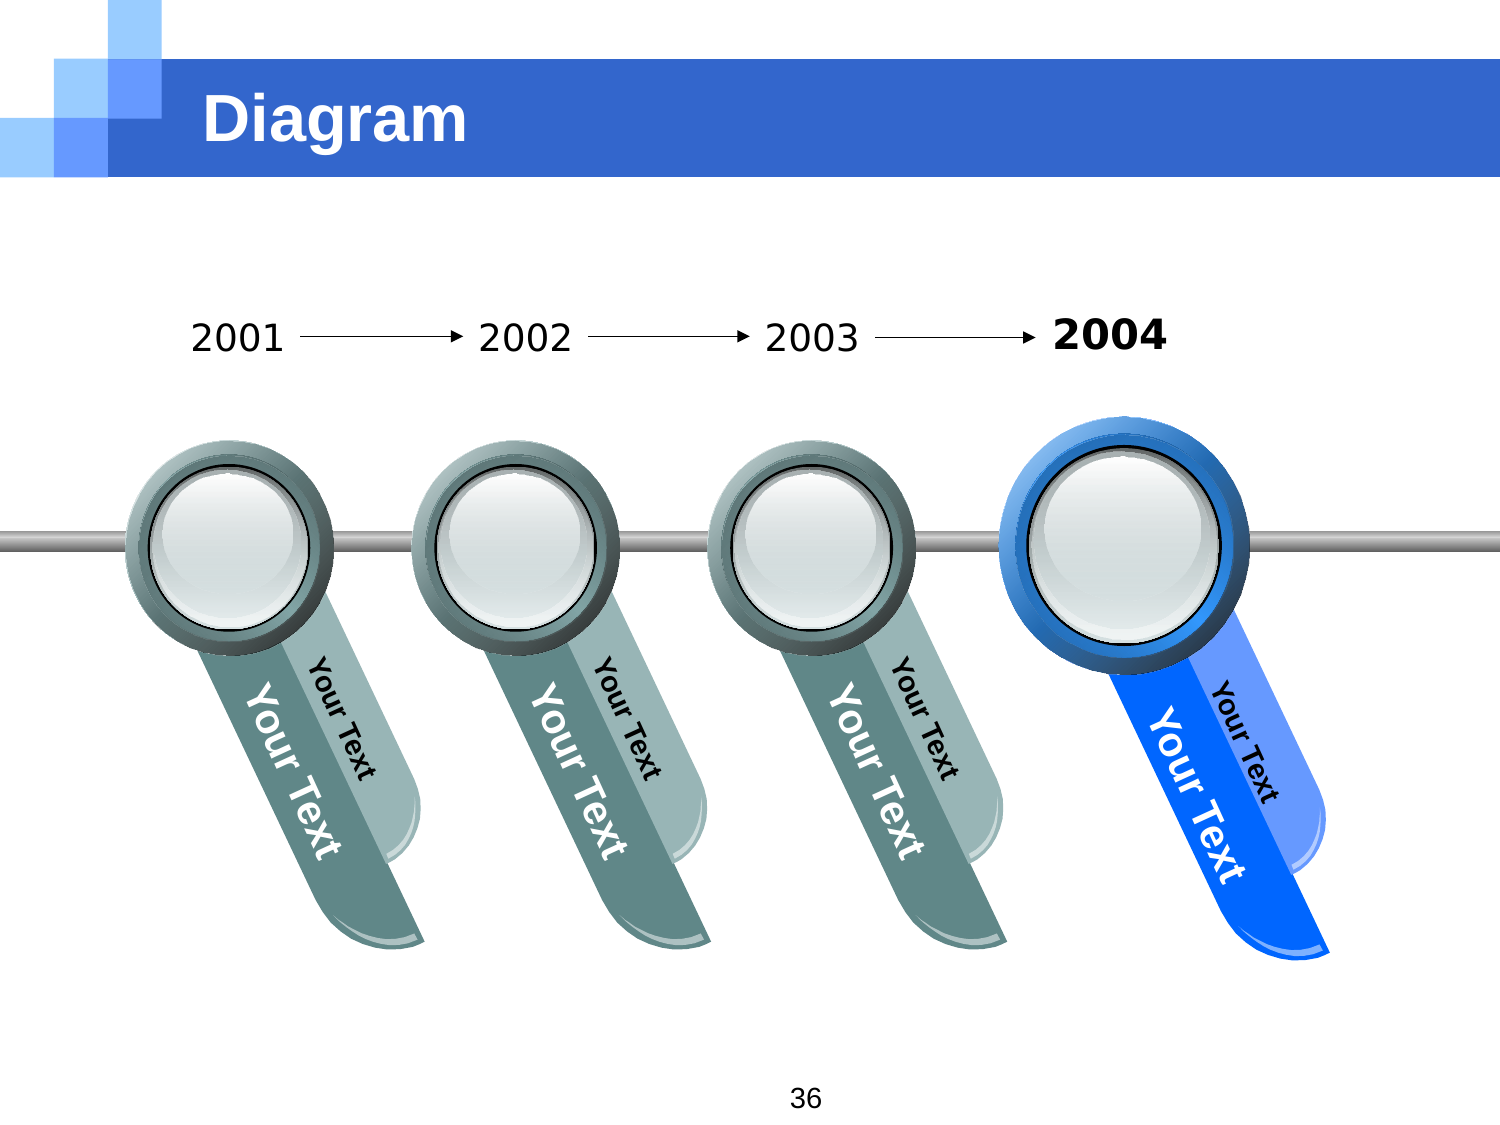

# Diagram
2004
2001
2002
2003

Your Text
Your Text
Your Text

Your Text

Your Text
Your Text
Your Text
Your Text
36